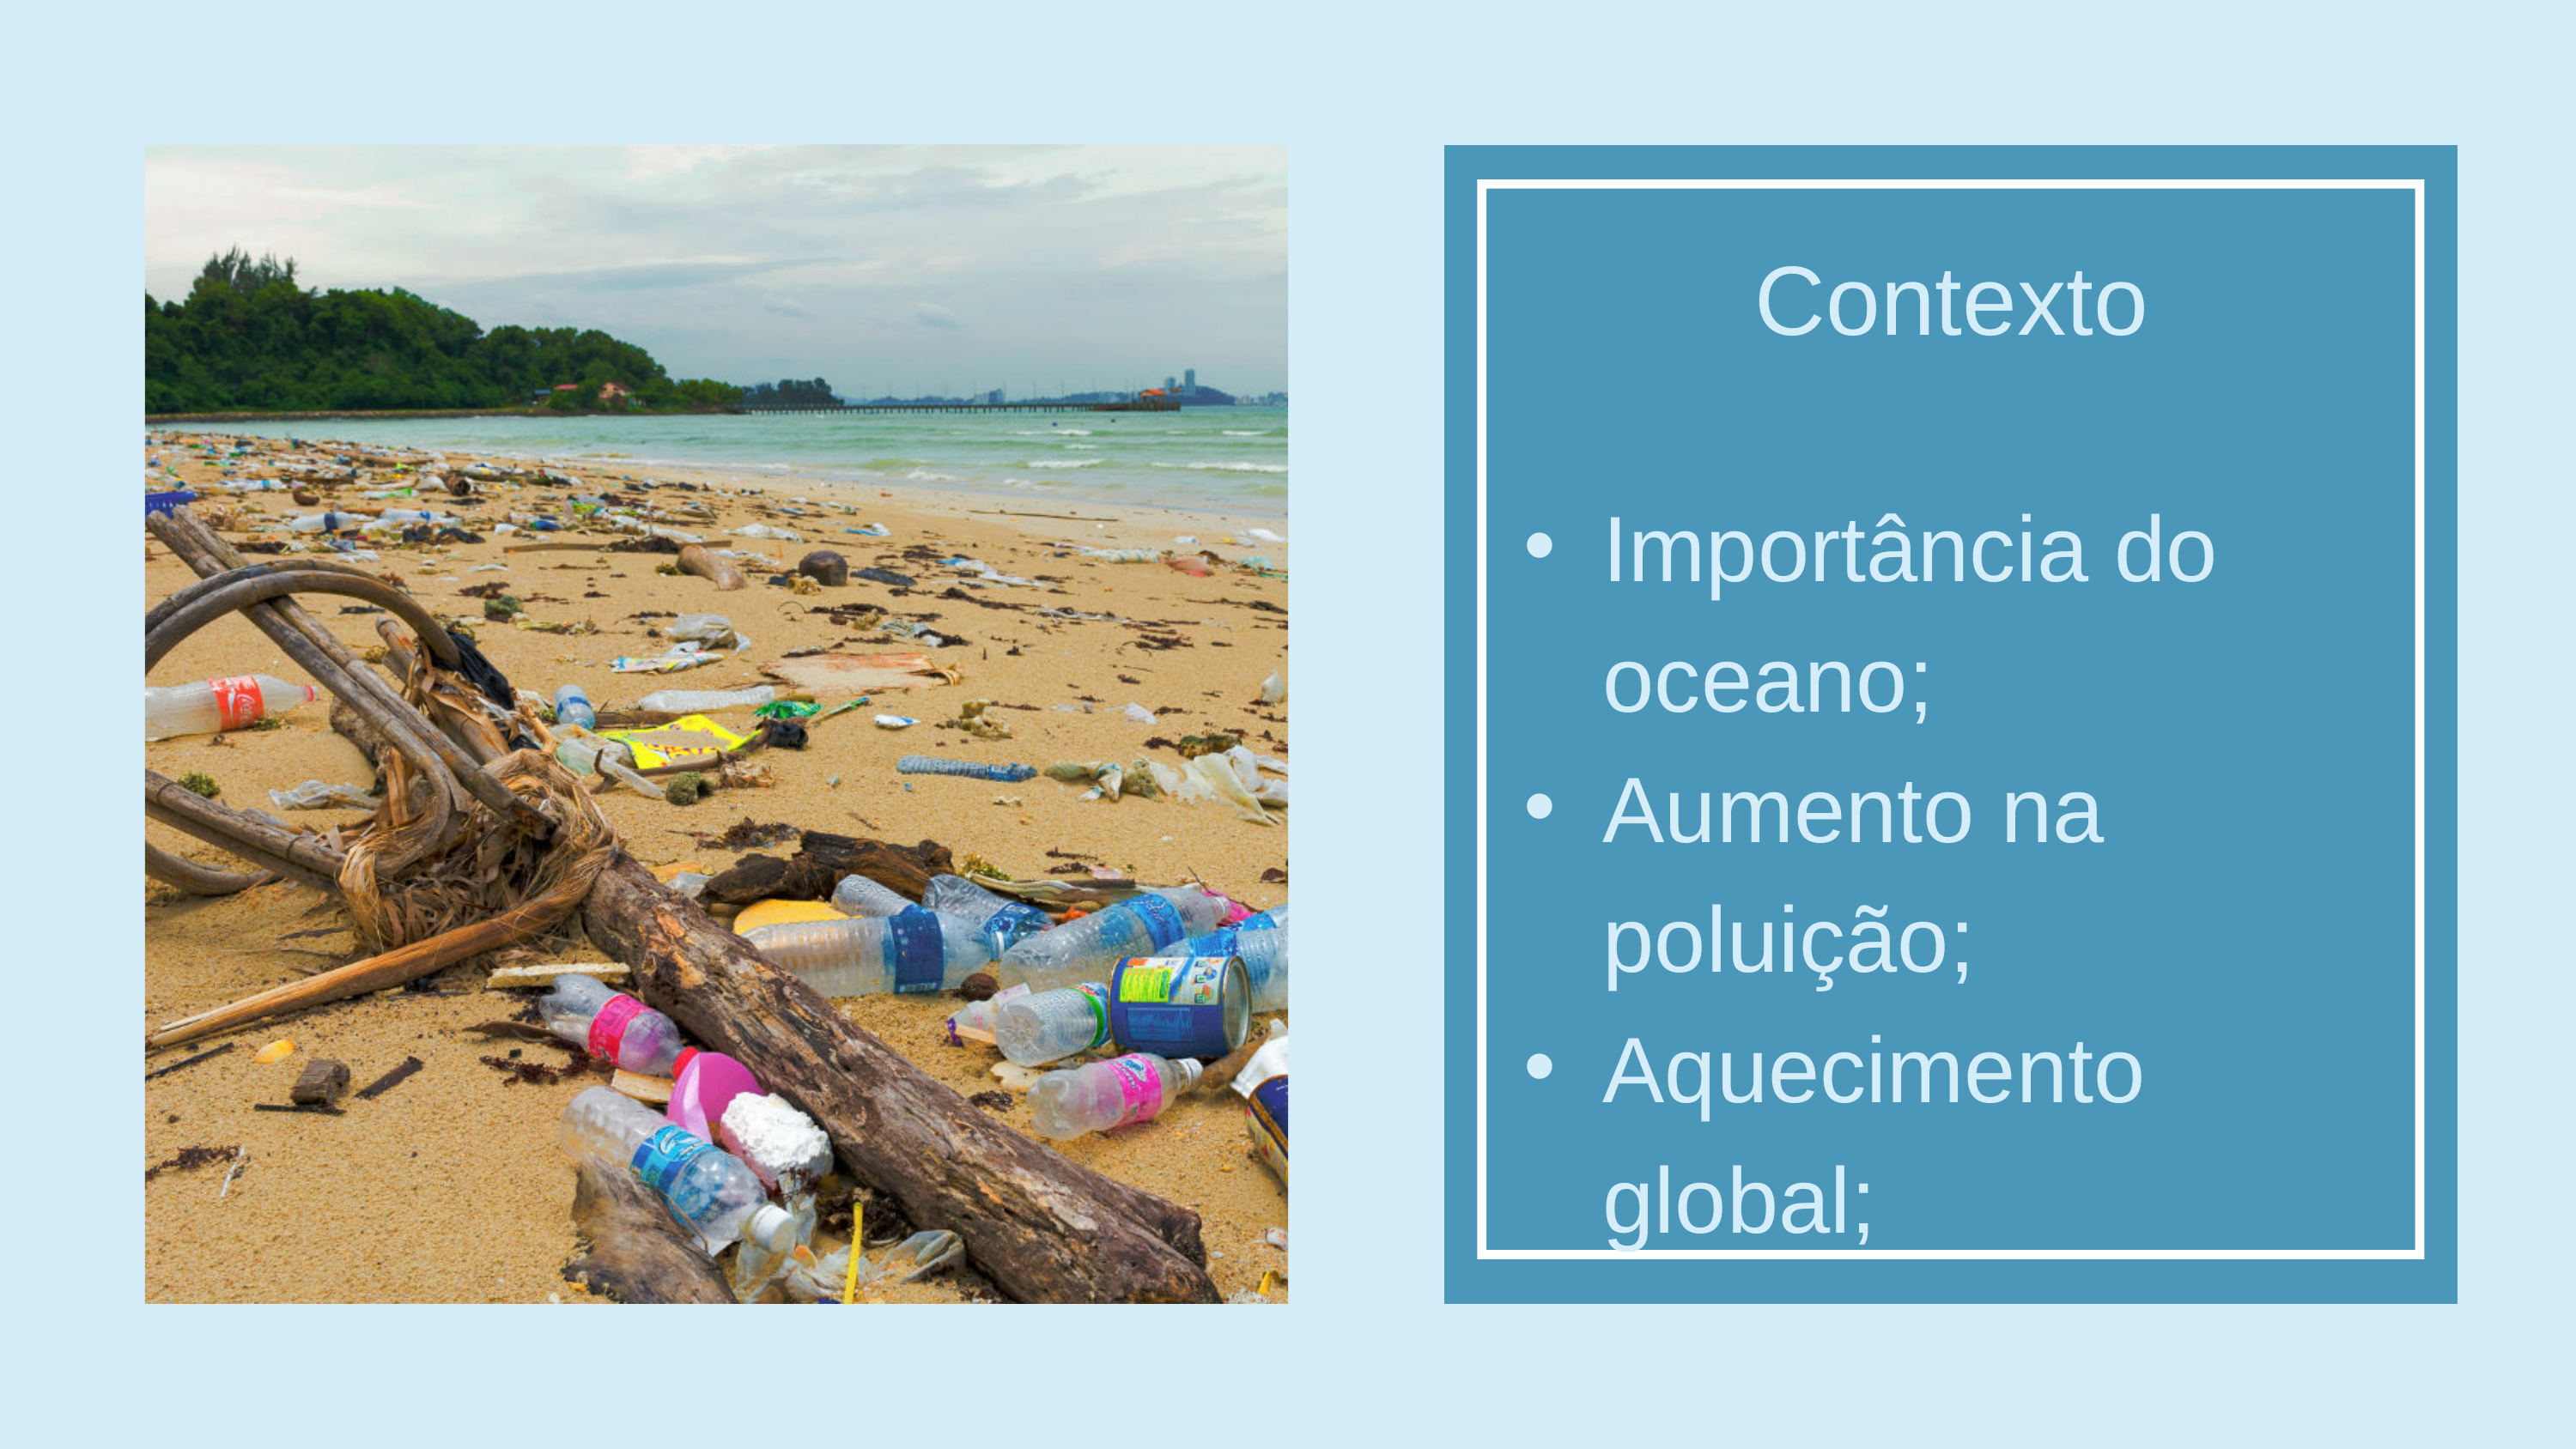

Contexto
Importância do oceano;
Aumento na poluição;
Aquecimento global;